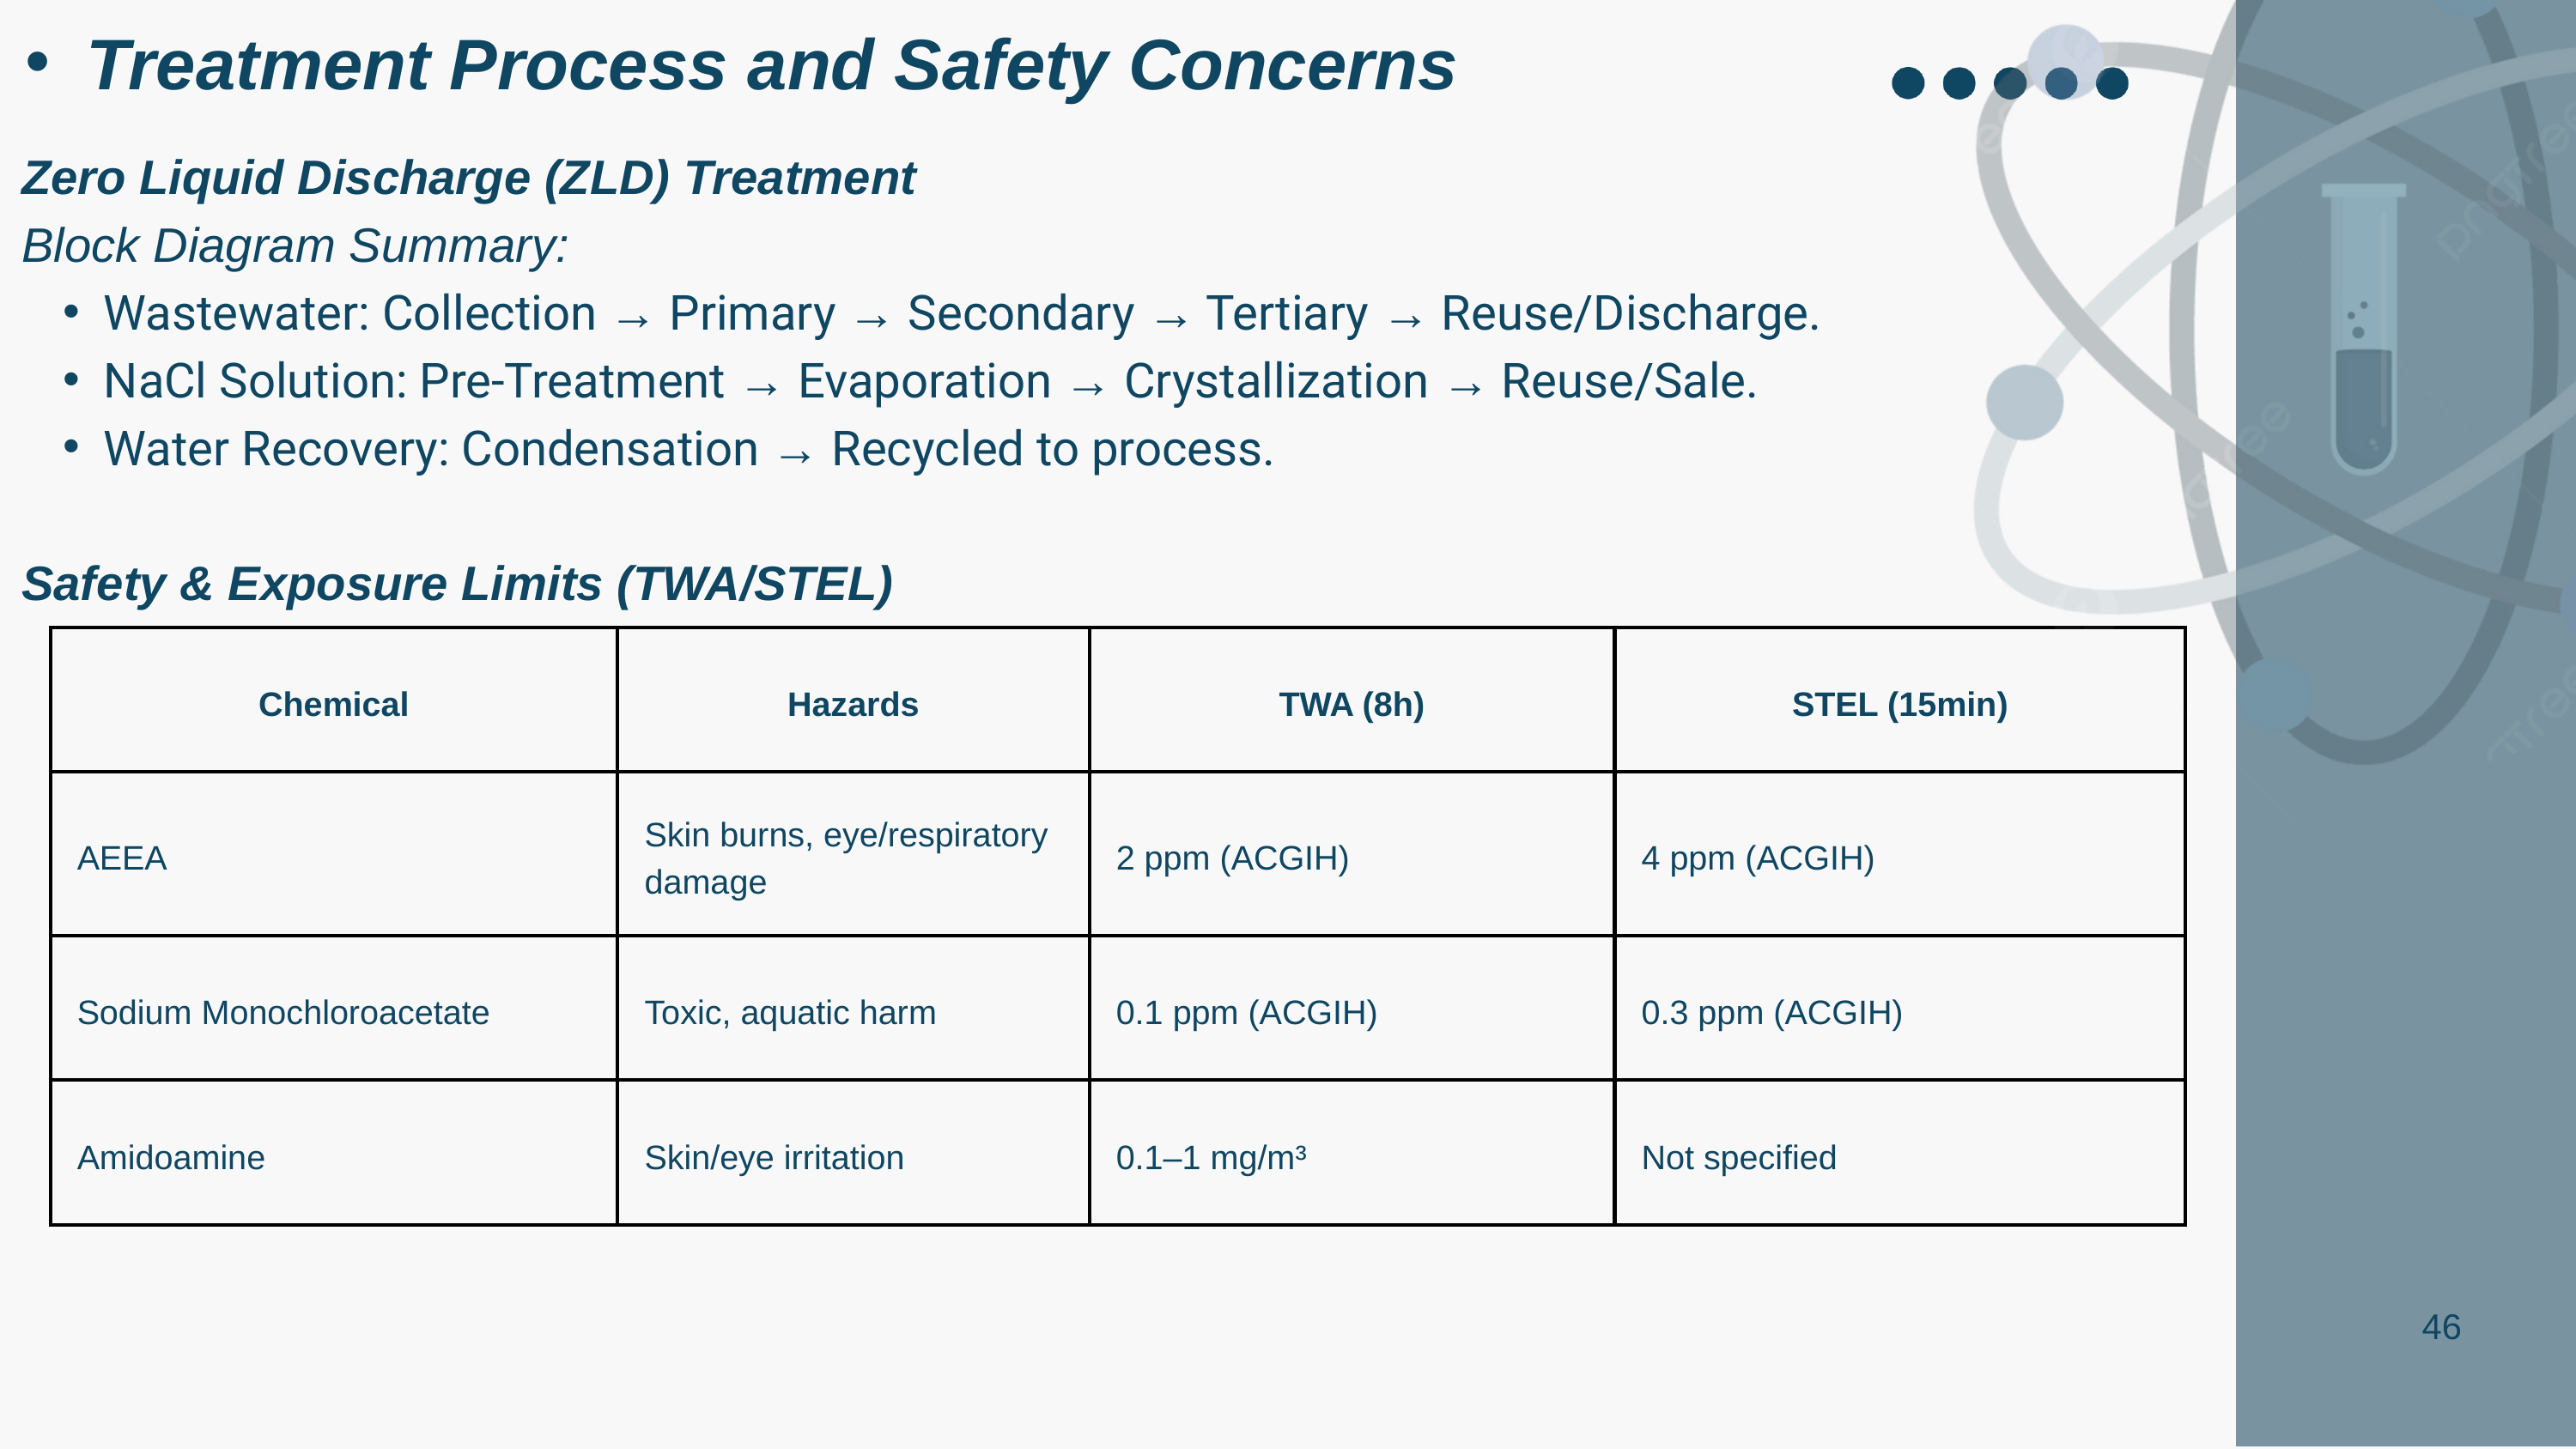

Treatment Process and Safety Concerns

Zero Liquid Discharge (ZLD) Treatment
Block Diagram Summary:
Wastewater: Collection → Primary → Secondary → Tertiary → Reuse/Discharge.
NaCl Solution: Pre-Treatment → Evaporation → Crystallization → Reuse/Sale.
Water Recovery: Condensation → Recycled to process.

Safety & Exposure Limits (TWA/STEL)

| Chemical | Hazards | TWA (8h) | STEL (15min) |
| --- | --- | --- | --- |
| AEEA | Skin burns, eye/respiratory damage | 2 ppm (ACGIH) | 4 ppm (ACGIH) |
| Sodium Monochloroacetate | Toxic, aquatic harm | 0.1 ppm (ACGIH) | 0.3 ppm (ACGIH) |
| Amidoamine | Skin/eye irritation | 0.1–1 mg/m³ | Not specified |
46